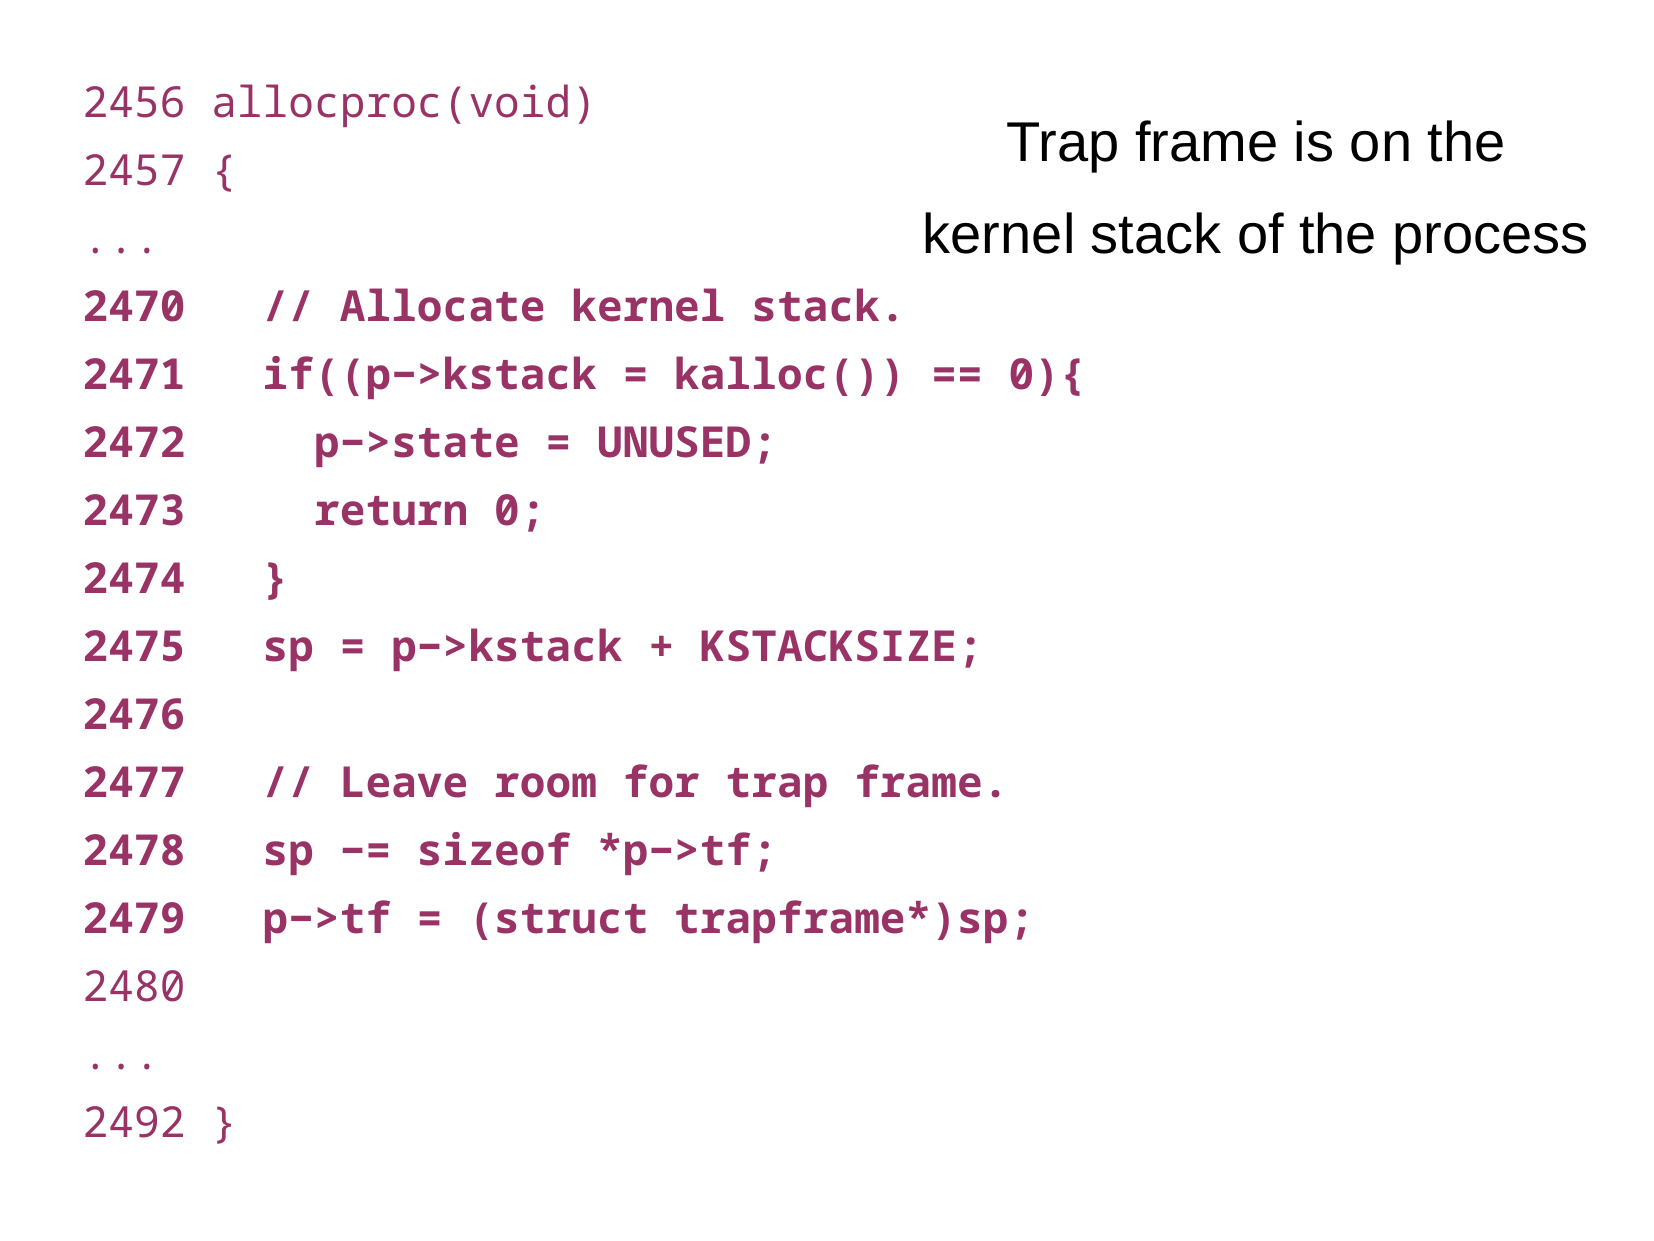

2456 allocproc(void)
2457 {
...
2470   // Allocate kernel stack.
2471   if((p−>kstack = kalloc()) == 0){
2472     p−>state = UNUSED;
2473     return 0;
2474   }
2475   sp = p−>kstack + KSTACKSIZE;
2476
2477   // Leave room for trap frame.
2478   sp −= sizeof *p−>tf;
2479   p−>tf = (struct trapframe*)sp;
2480
...
2492 }
Trap frame is on the
kernel stack of the process